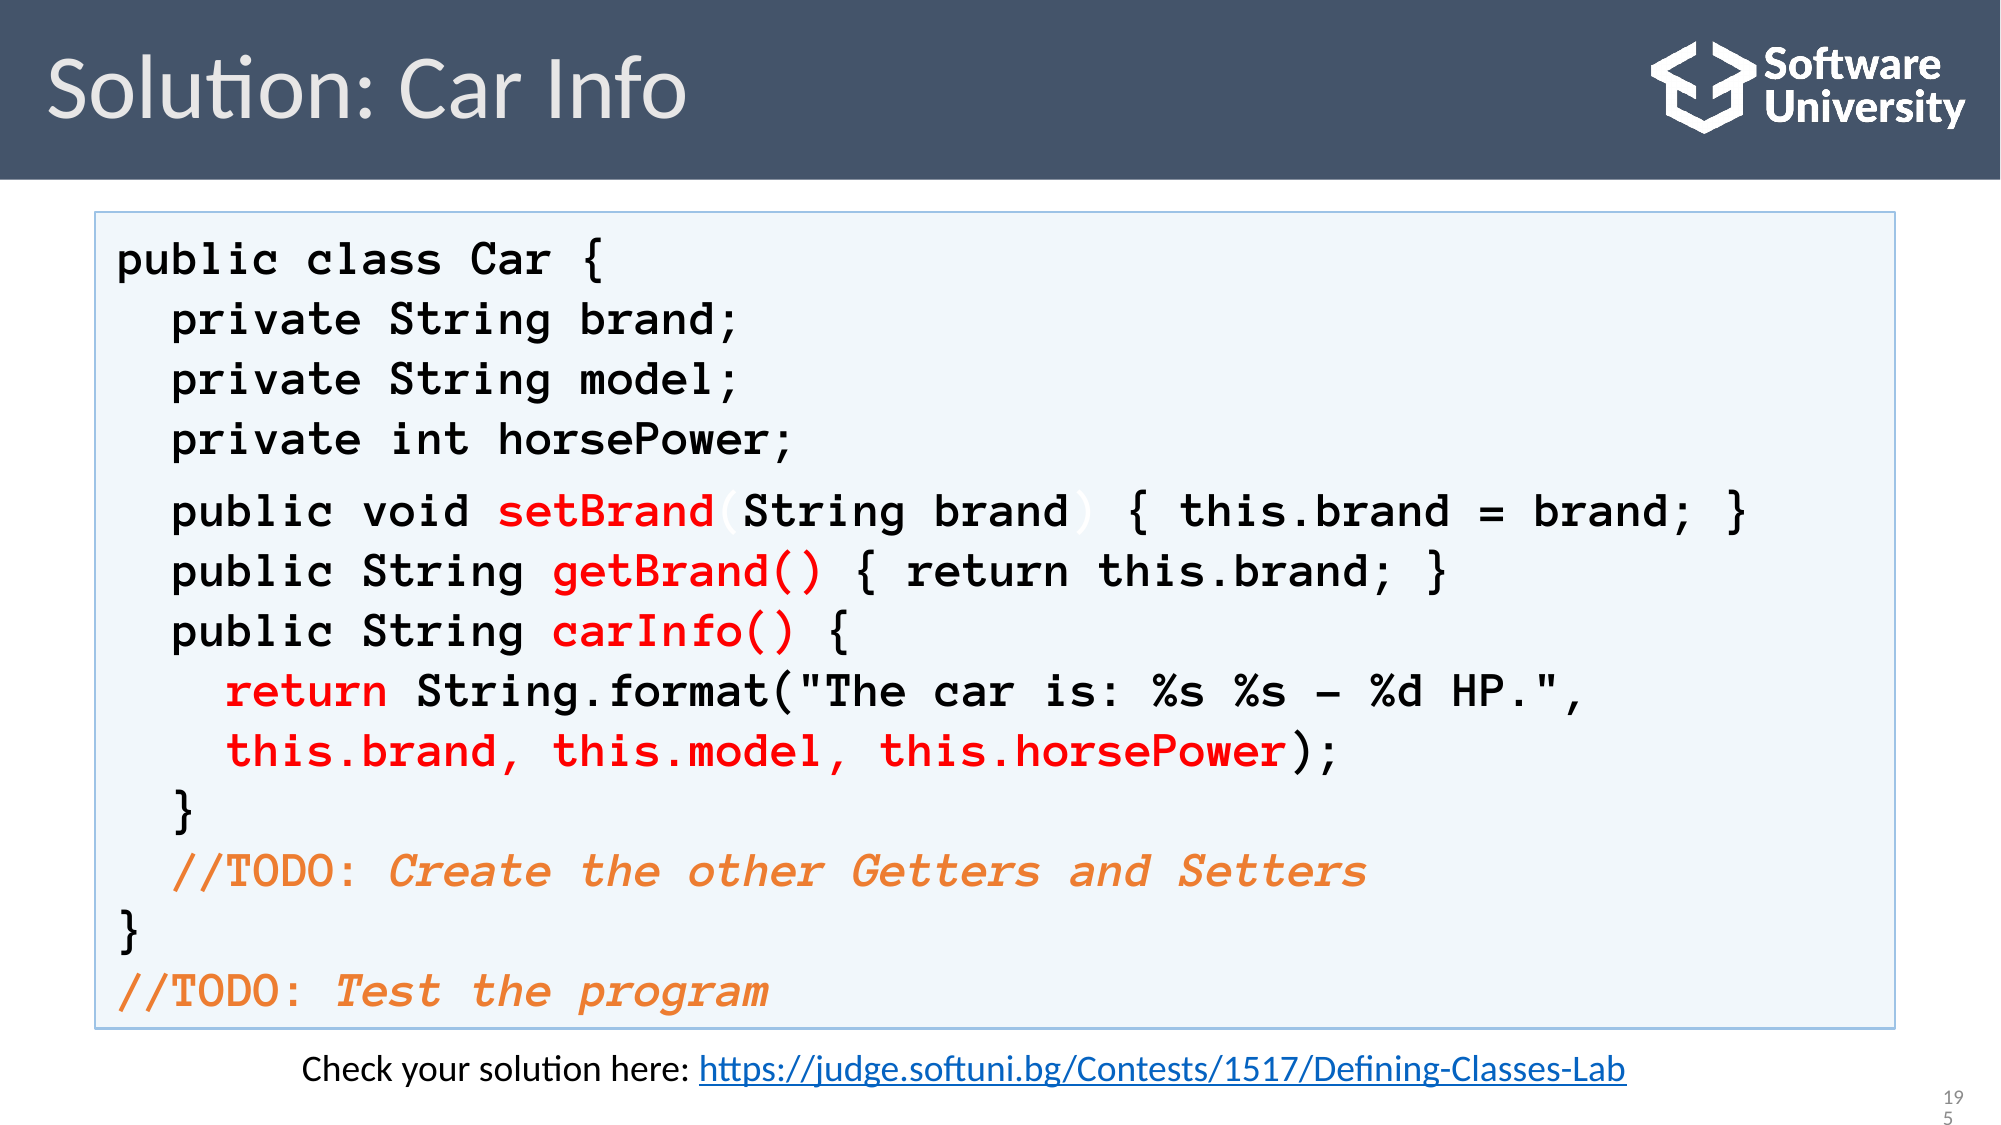

# Solution: Car Info
public class Car {
  private String brand;
  private String model;
  private int horsePower;
  public void setBrand(String brand) { this.brand = brand; }
  public String getBrand() { return this.brand; }
  public String carInfo() {
    return String.format("The car is: %s %s - %d HP.",
    this.brand, this.model, this.horsePower);
  }
  //TODO: Create the other Getters and Setters
}
//TODO: Test the program
Check your solution here: https://judge.softuni.bg/Contests/1517/Defining-Classes-Lab
195